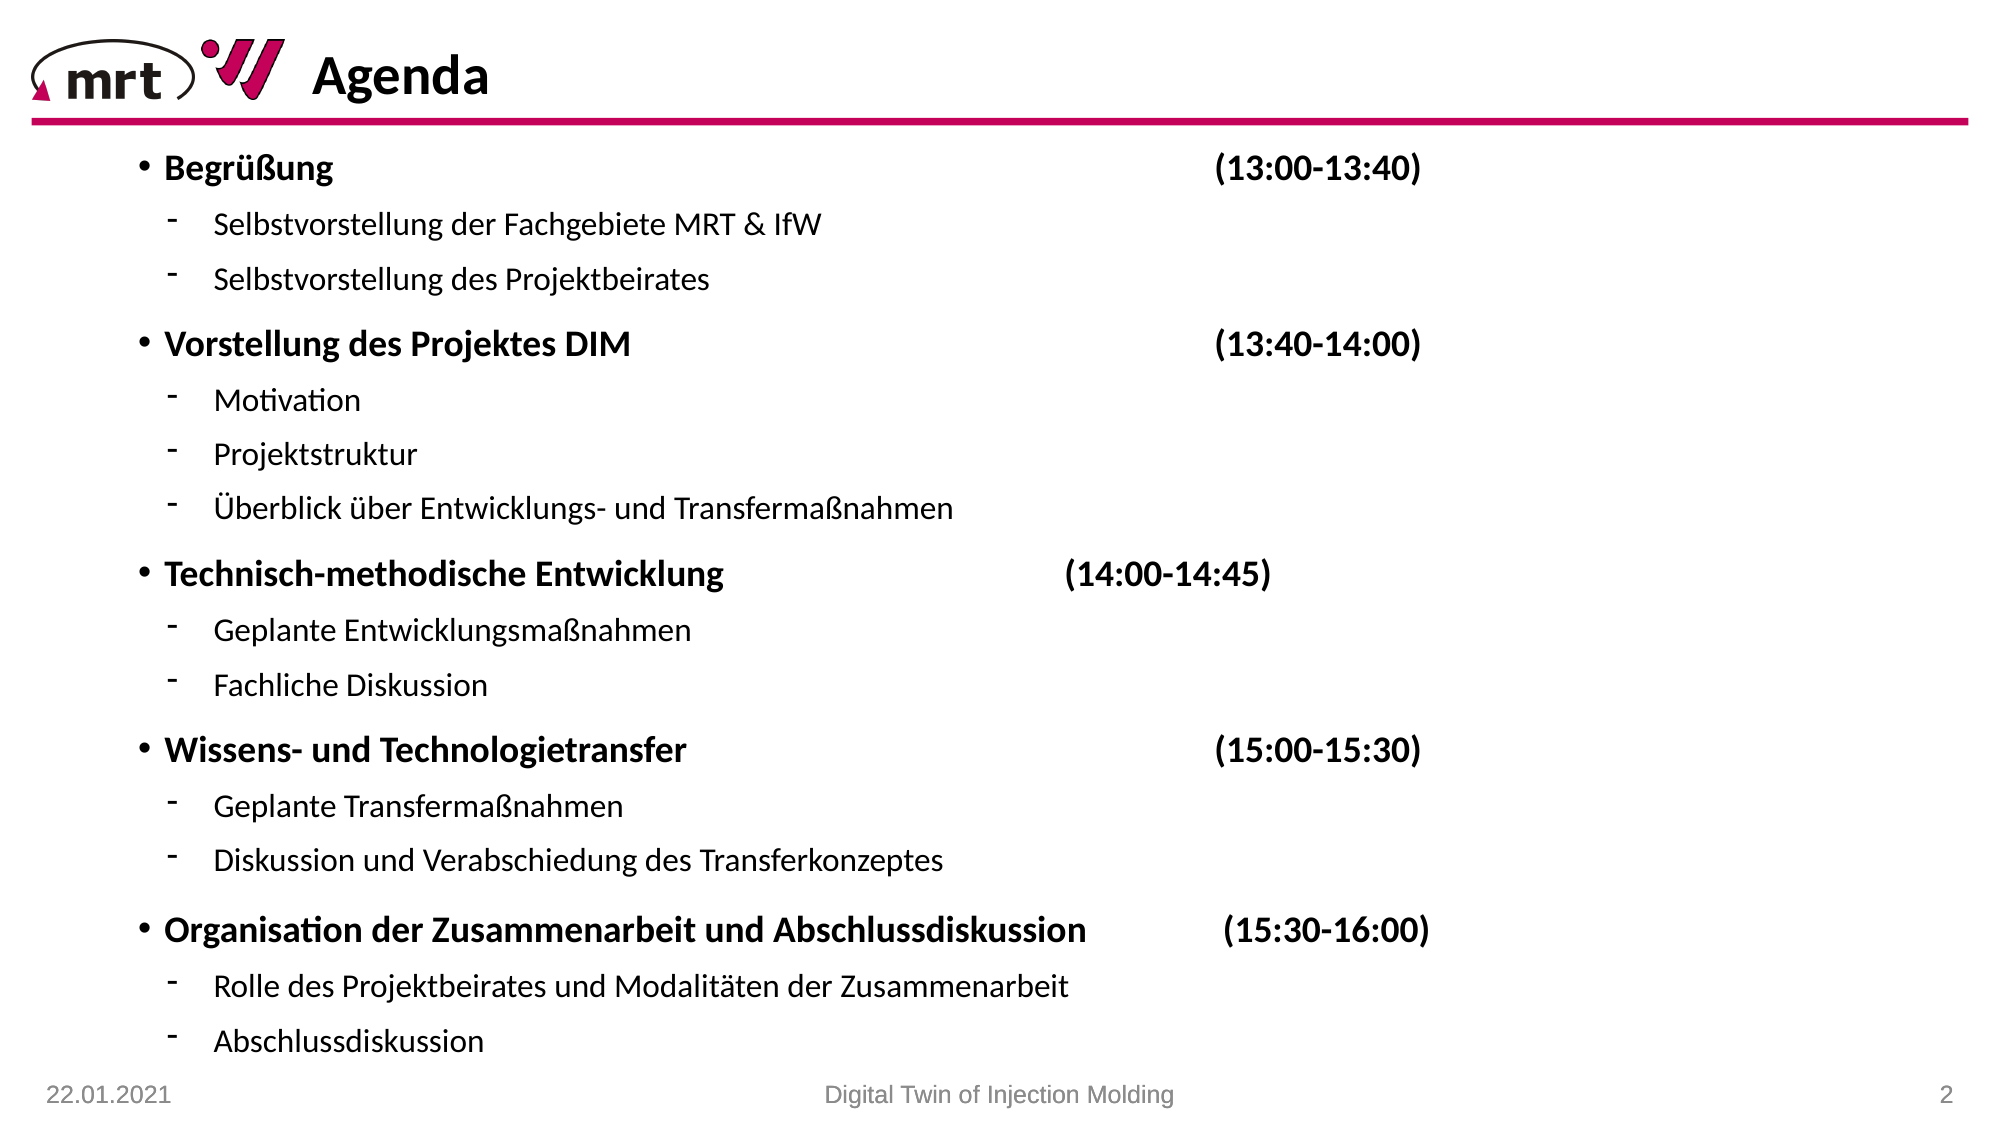

Agenda
Begrüßung						(13:00-13:40)
Selbstvorstellung der Fachgebiete MRT & IfW
Selbstvorstellung des Projektbeirates
Vorstellung des Projektes DIM 				(13:40-14:00)
Motivation
Projektstruktur
Überblick über Entwicklungs- und Transfermaßnahmen
Technisch-methodische Entwicklung			(14:00-14:45)
Geplante Entwicklungsmaßnahmen
Fachliche Diskussion
Wissens- und Technologietransfer				(15:00-15:30)
Geplante Transfermaßnahmen
Diskussion und Verabschiedung des Transferkonzeptes
Organisation der Zusammenarbeit und Abschlussdiskussion	 (15:30-16:00)
Rolle des Projektbeirates und Modalitäten der Zusammenarbeit
Abschlussdiskussion
22.01.2021
22.01.2021
Digital Twin of Injection Molding
Digital Twin of Injection Molding
 2
 2